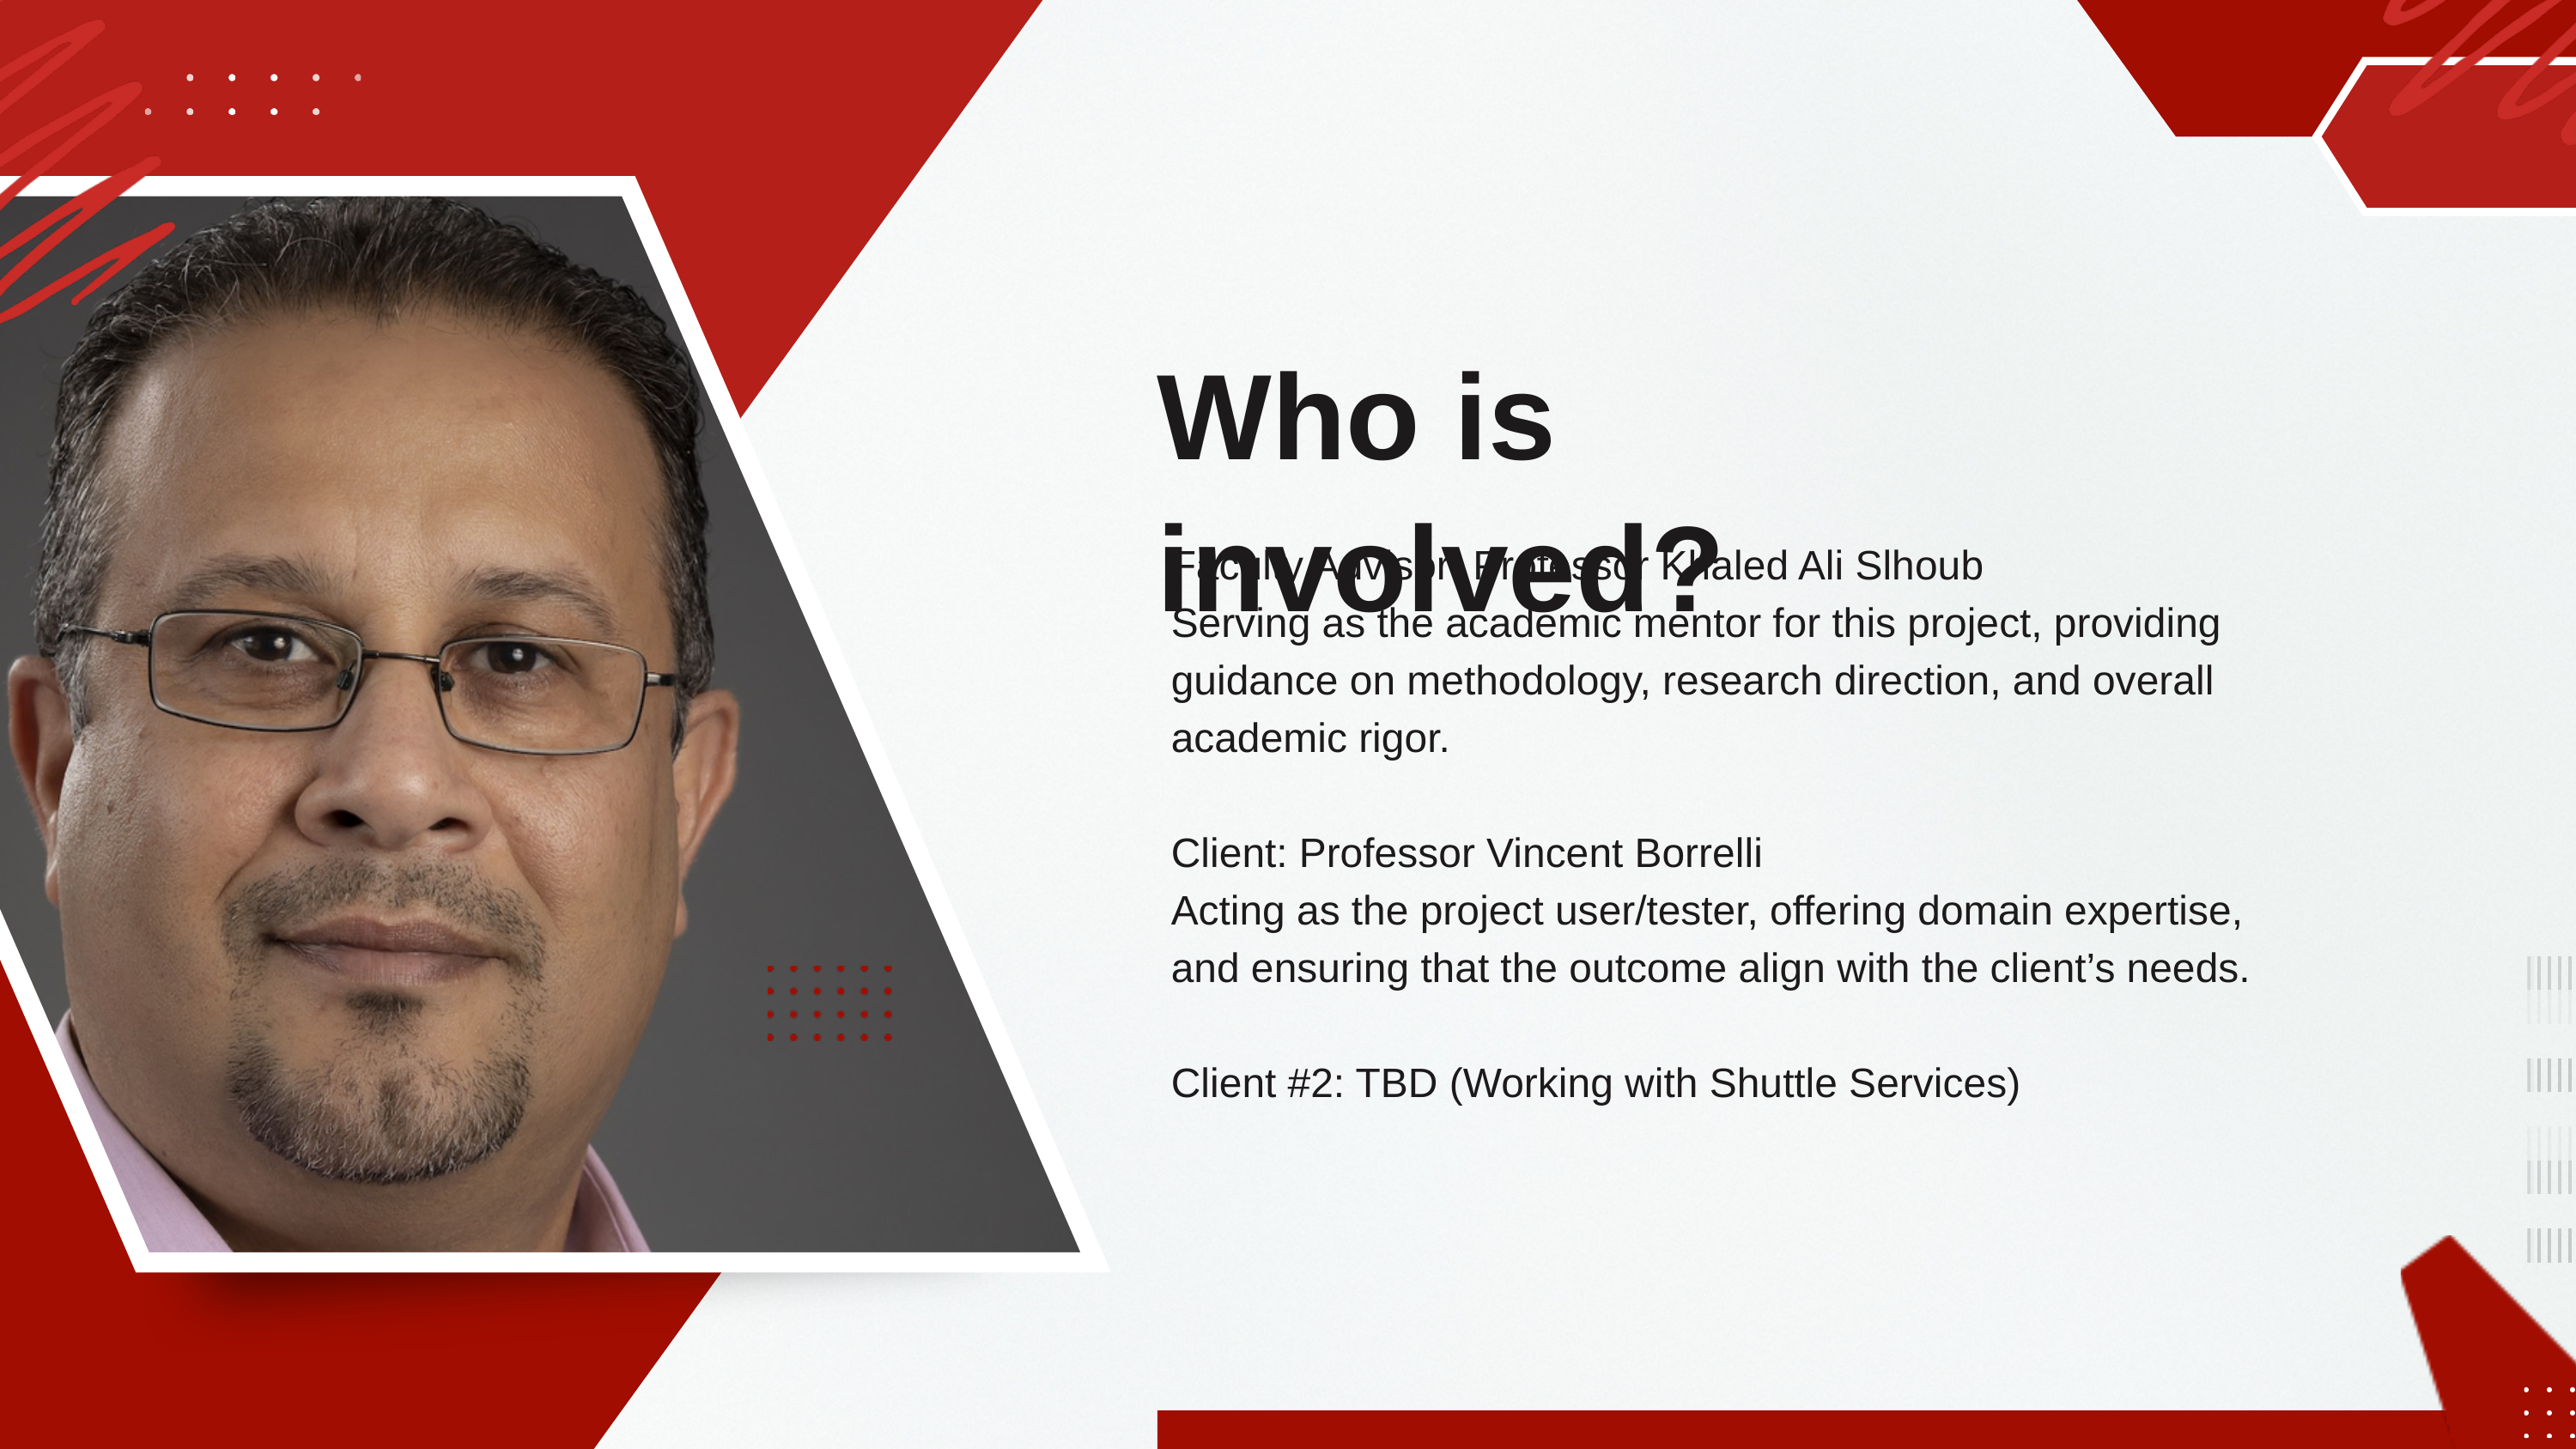

Who is involved?

Faculty Advisor: Professor Khaled Ali Slhoub
Serving as the academic mentor for this project, providing guidance on methodology, research direction, and overall academic rigor.

Client: Professor Vincent Borrelli
Acting as the project user/tester, offering domain expertise, and ensuring that the outcome align with the client’s needs.

Client #2: TBD (Working with Shuttle Services)